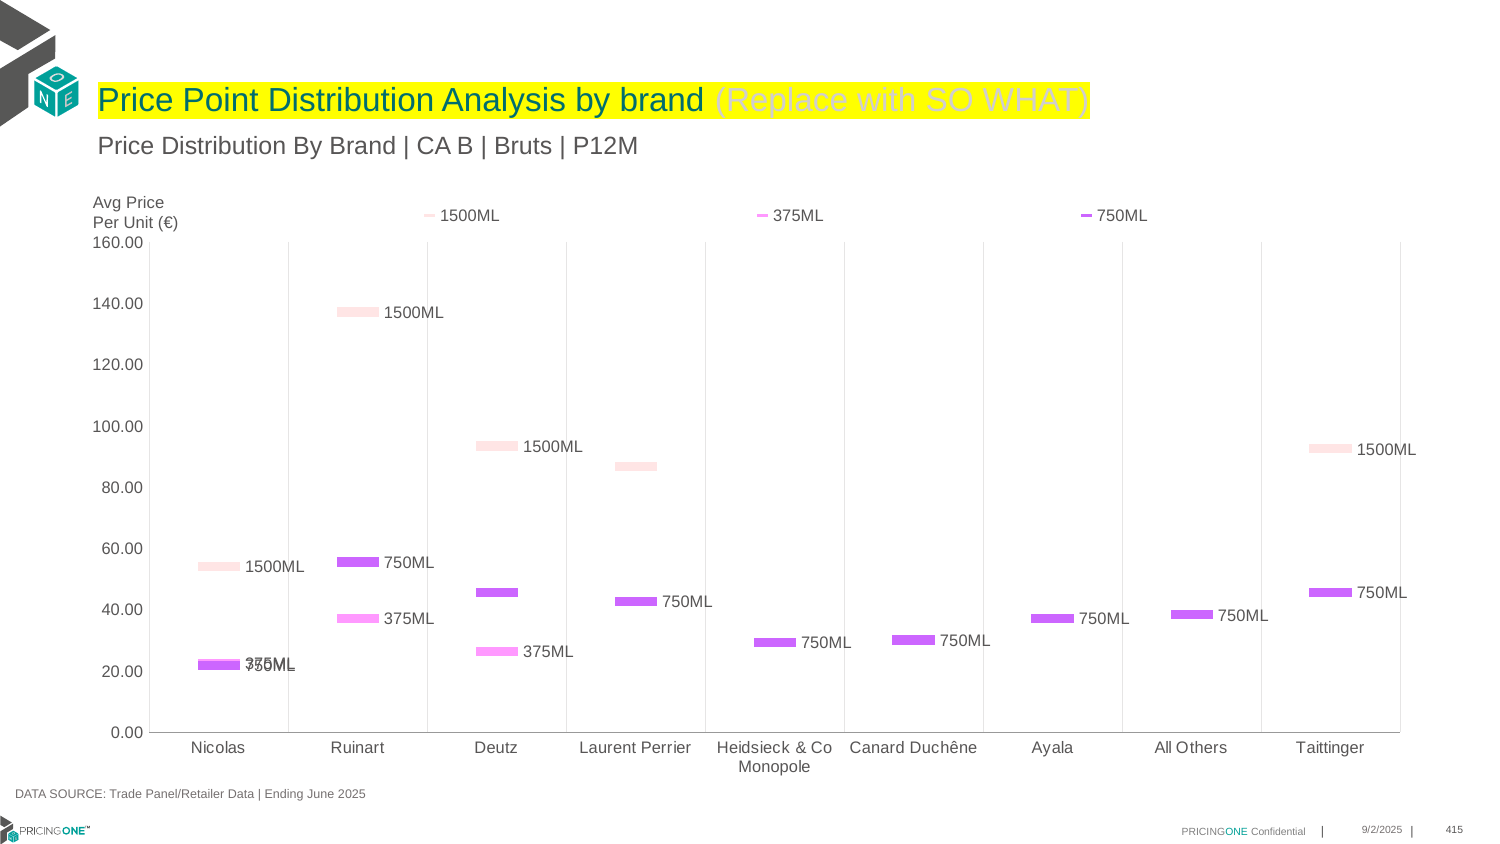

# Price Point Distribution Analysis by brand (Replace with SO WHAT)
Price Distribution By Brand | CA B | Bruts | P12M

### Chart

| Category | 1500ML | 375ML | 750ML |
|---|---|---|---|
| Nicolas | 54.0332 | 22.3424 | 21.731 |
| Ruinart | 137.1188 | 37.1216 | 55.5131 |
| Deutz | 93.3683 | 26.3635 | 45.6602 |
| Laurent Perrier | 86.5907 | None | 42.5877 |
| Heidsieck & Co Monopole | None | None | 29.2836 |
| Canard Duchêne | None | None | 30.0354 |
| Ayala | None | None | 36.9924 |
| All Others | None | None | 38.3012 |
| Taittinger | 92.4555 | None | 45.6163 |
Avg Price
Per Unit (€)
DATA SOURCE: Trade Panel/Retailer Data | Ending June 2025
9/2/2025
415